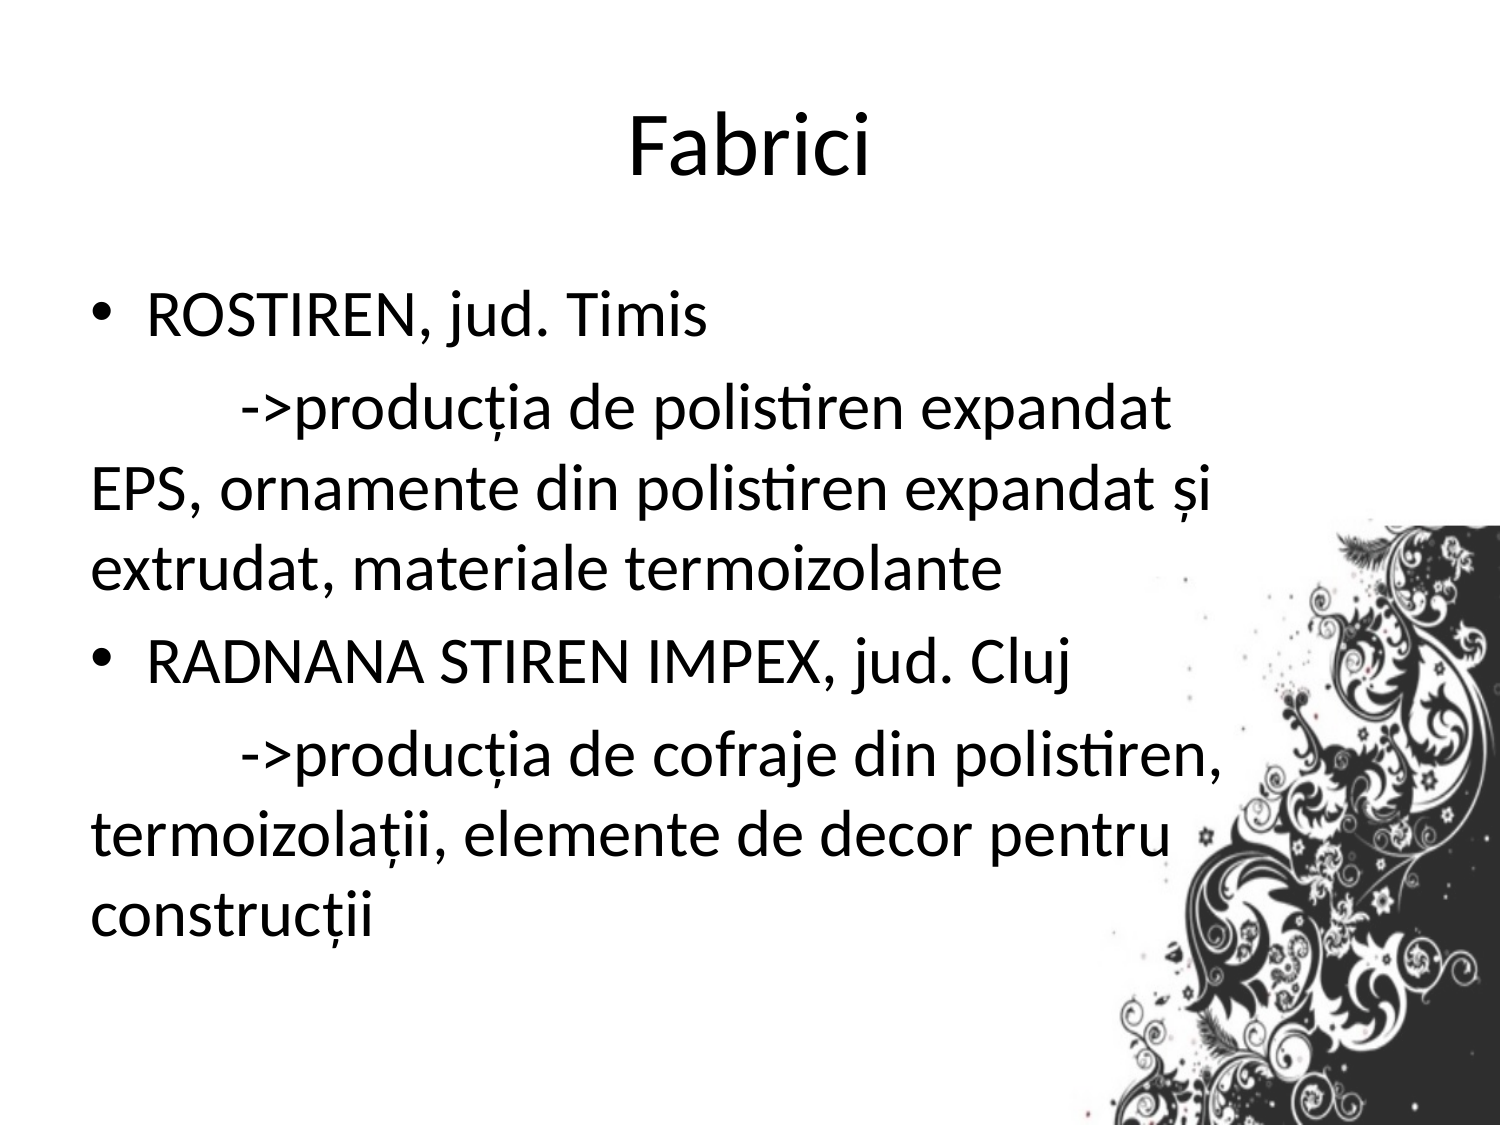

# Fabrici
ROSTIREN, jud. Timis
	->producția de polistiren expandat EPS, ornamente din polistiren expandat și extrudat, materiale termoizolante
RADNANA STIREN IMPEX, jud. Cluj
	->producția de cofraje din polistiren, termoizolații, elemente de decor pentru construcții